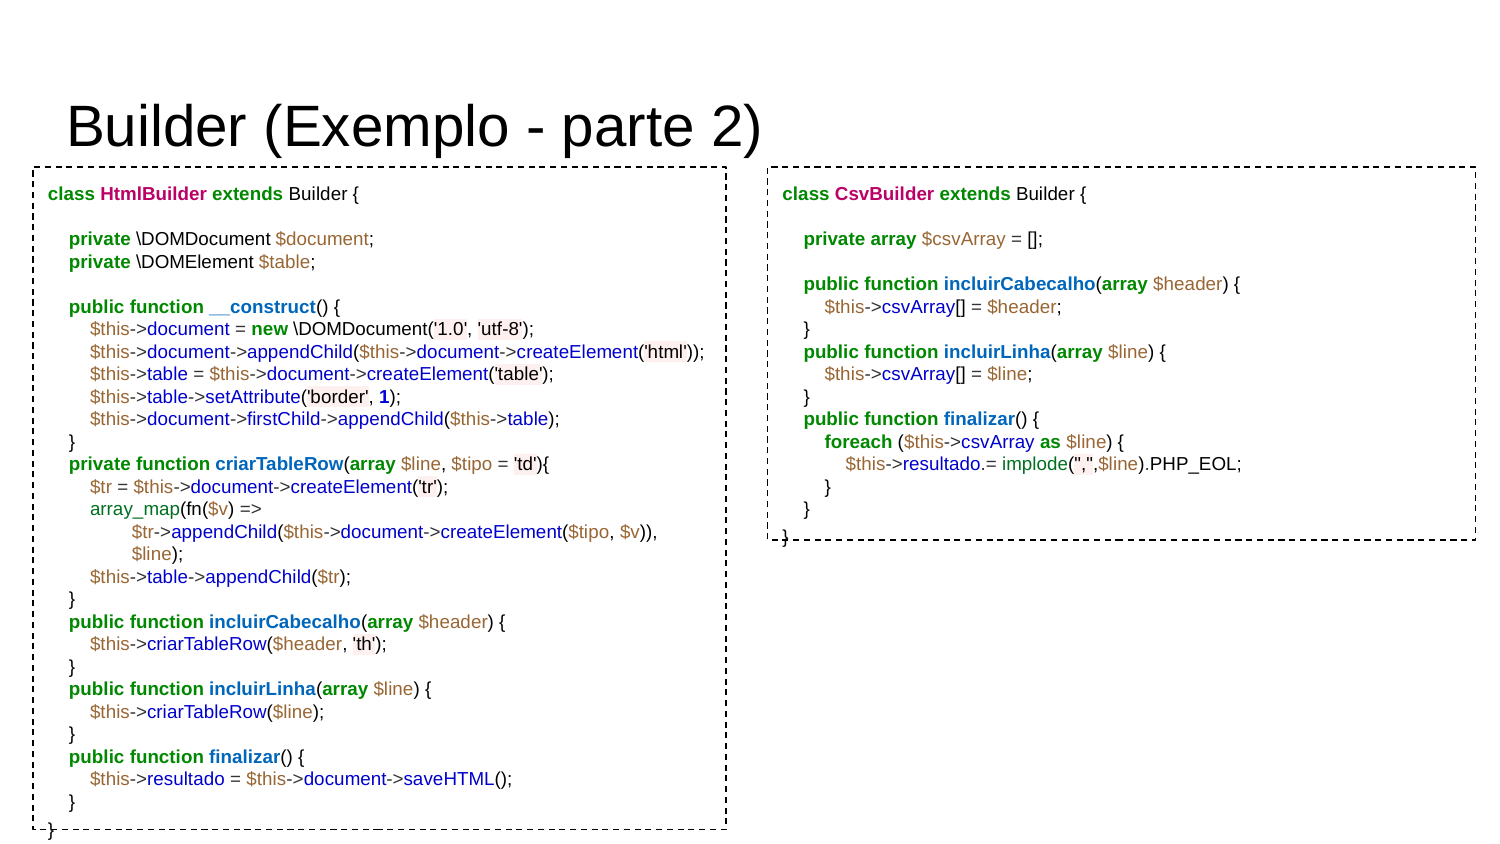

# Builder (Exemplo - parte 2)
class HtmlBuilder extends Builder {

    private \DOMDocument $document;
    private \DOMElement $table;

    public function __construct() {
        $this->document = new \DOMDocument('1.0', 'utf-8');
        $this->document->appendChild($this->document->createElement('html'));
        $this->table = $this->document->createElement('table');
        $this->table->setAttribute('border', 1);
        $this->document->firstChild->appendChild($this->table);
    }
    private function criarTableRow(array $line, $tipo = 'td'){
        $tr = $this->document->createElement('tr');
        array_map(fn($v) =>
                $tr->appendChild($this->document->createElement($tipo, $v)),
                $line);
        $this->table->appendChild($tr);
    }
    public function incluirCabecalho(array $header) {
        $this->criarTableRow($header, 'th');
    }
    public function incluirLinha(array $line) {
        $this->criarTableRow($line);
    }
    public function finalizar() {
        $this->resultado = $this->document->saveHTML();
    }
}
class CsvBuilder extends Builder {

    private array $csvArray = [];

    public function incluirCabecalho(array $header) {
        $this->csvArray[] = $header;
    }
    public function incluirLinha(array $line) {
        $this->csvArray[] = $line;
    }
    public function finalizar() {
        foreach ($this->csvArray as $line) {
            $this->resultado.= implode(",",$line).PHP_EOL;
        }
    }
}